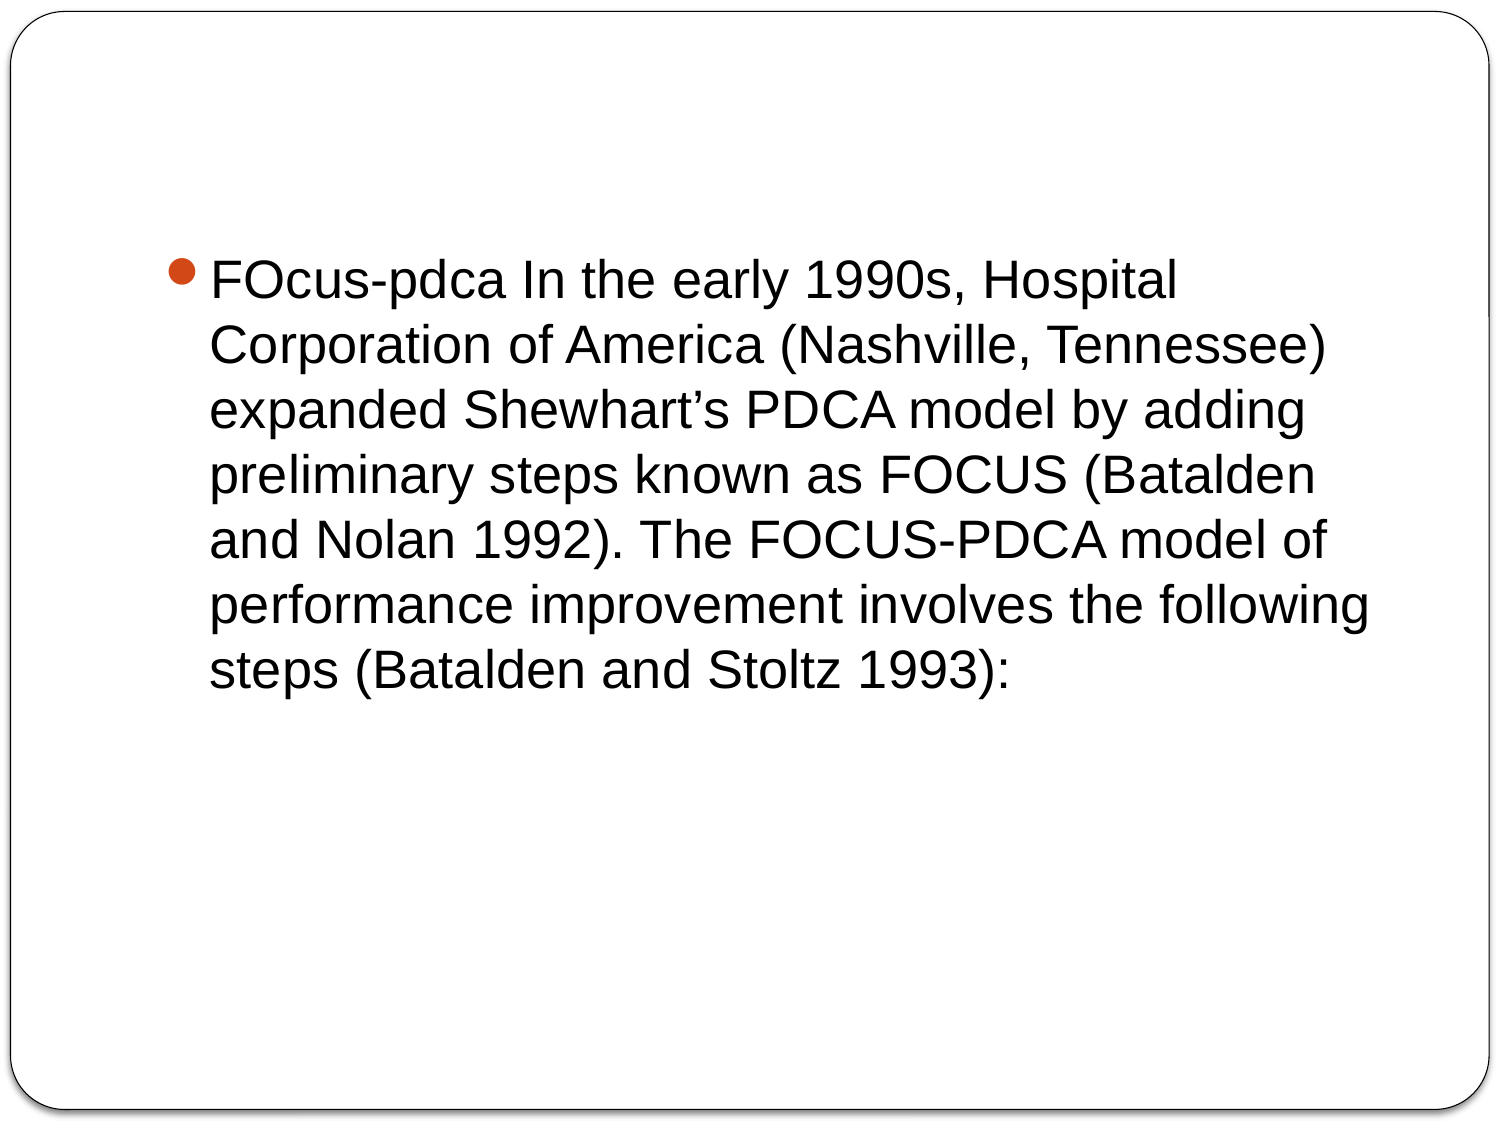

#
FOcus-pdca In the early 1990s, Hospital Corporation of America (Nashville, Tennessee) expanded Shewhart’s PDCA model by adding preliminary steps known as FOCUS (Batalden and Nolan 1992). The FOCUS-PDCA model of performance improvement involves the following steps (Batalden and Stoltz 1993):